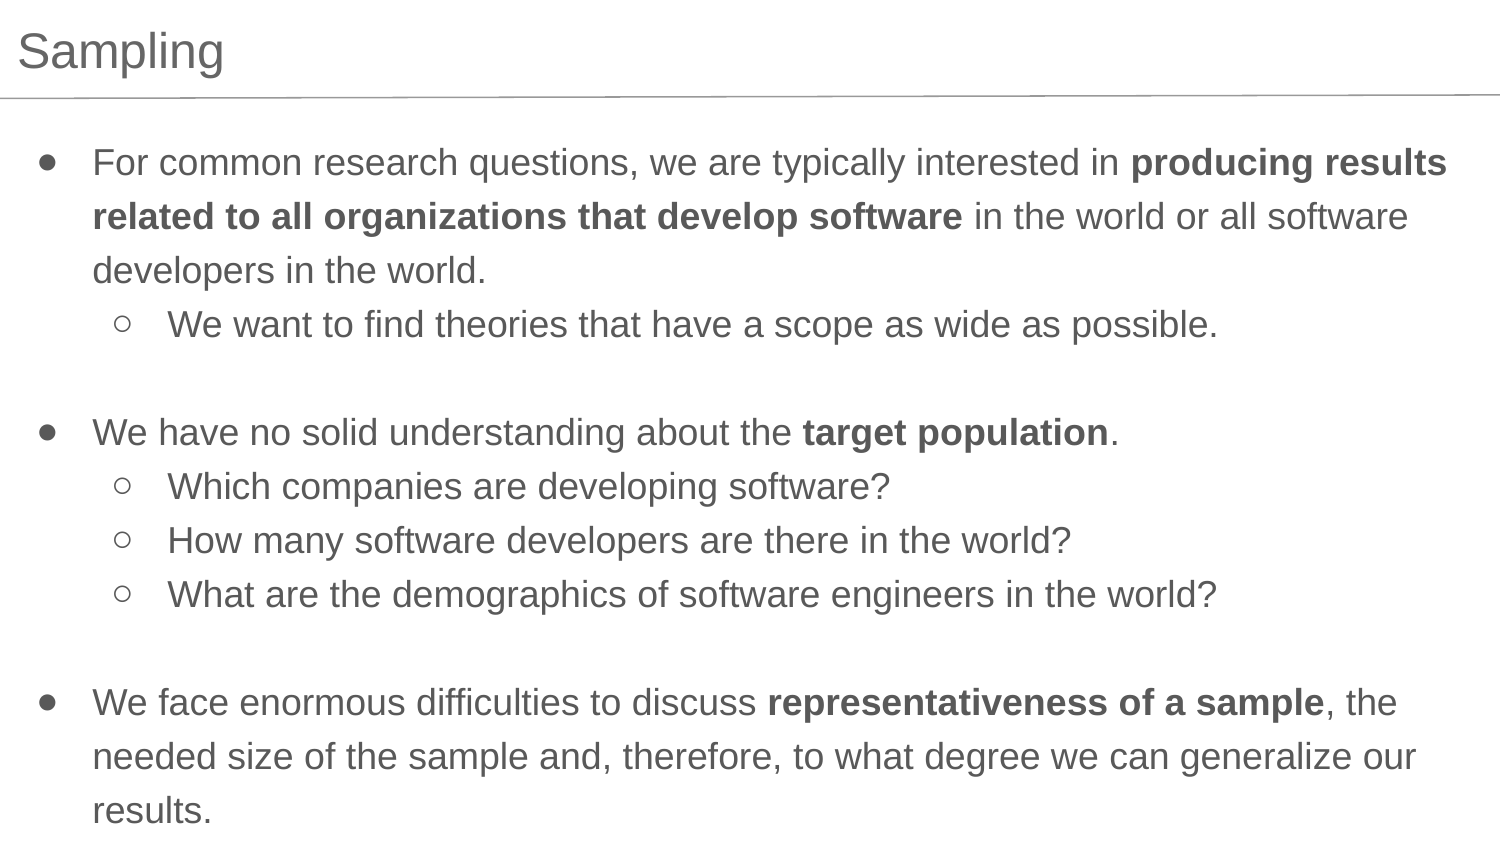

Sampling
For common research questions, we are typically interested in producing results related to all organizations that develop software in the world or all software developers in the world.
We want to find theories that have a scope as wide as possible.
We have no solid understanding about the target population.
Which companies are developing software?
How many software developers are there in the world?
What are the demographics of software engineers in the world?
We face enormous difficulties to discuss representativeness of a sample, the needed size of the sample and, therefore, to what degree we can generalize our results.